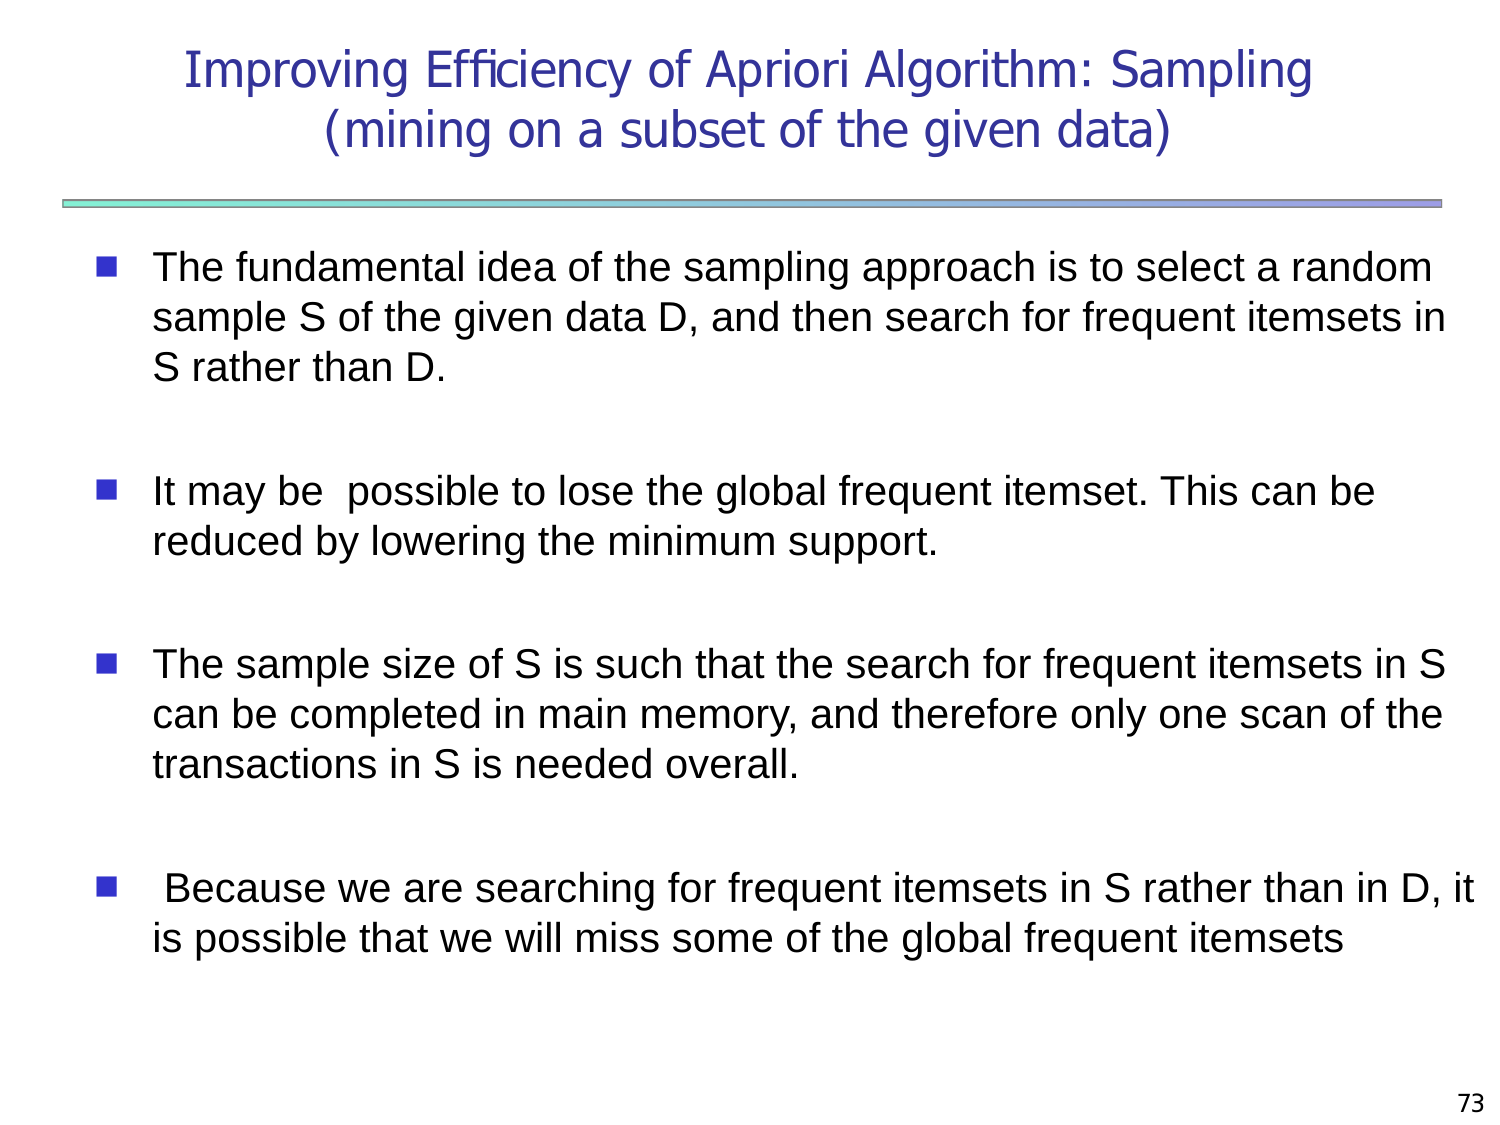

# Improving Efficiency of Apriori Algorithm: Sampling
 (mining on a subset of the given data)

The fundamental idea of the sampling approach is to select a random sample S of the given data D, and then search for frequent itemsets in S rather than D.

It may be  possible to lose the global frequent itemset. This can be reduced by lowering the minimum support.

The sample size of S is such that the search for frequent itemsets in S can be completed in main memory, and therefore only one scan of the transactions in S is needed overall.

 Because we are searching for frequent itemsets in S rather than in D, it is possible that we will miss some of the global frequent itemsets

73